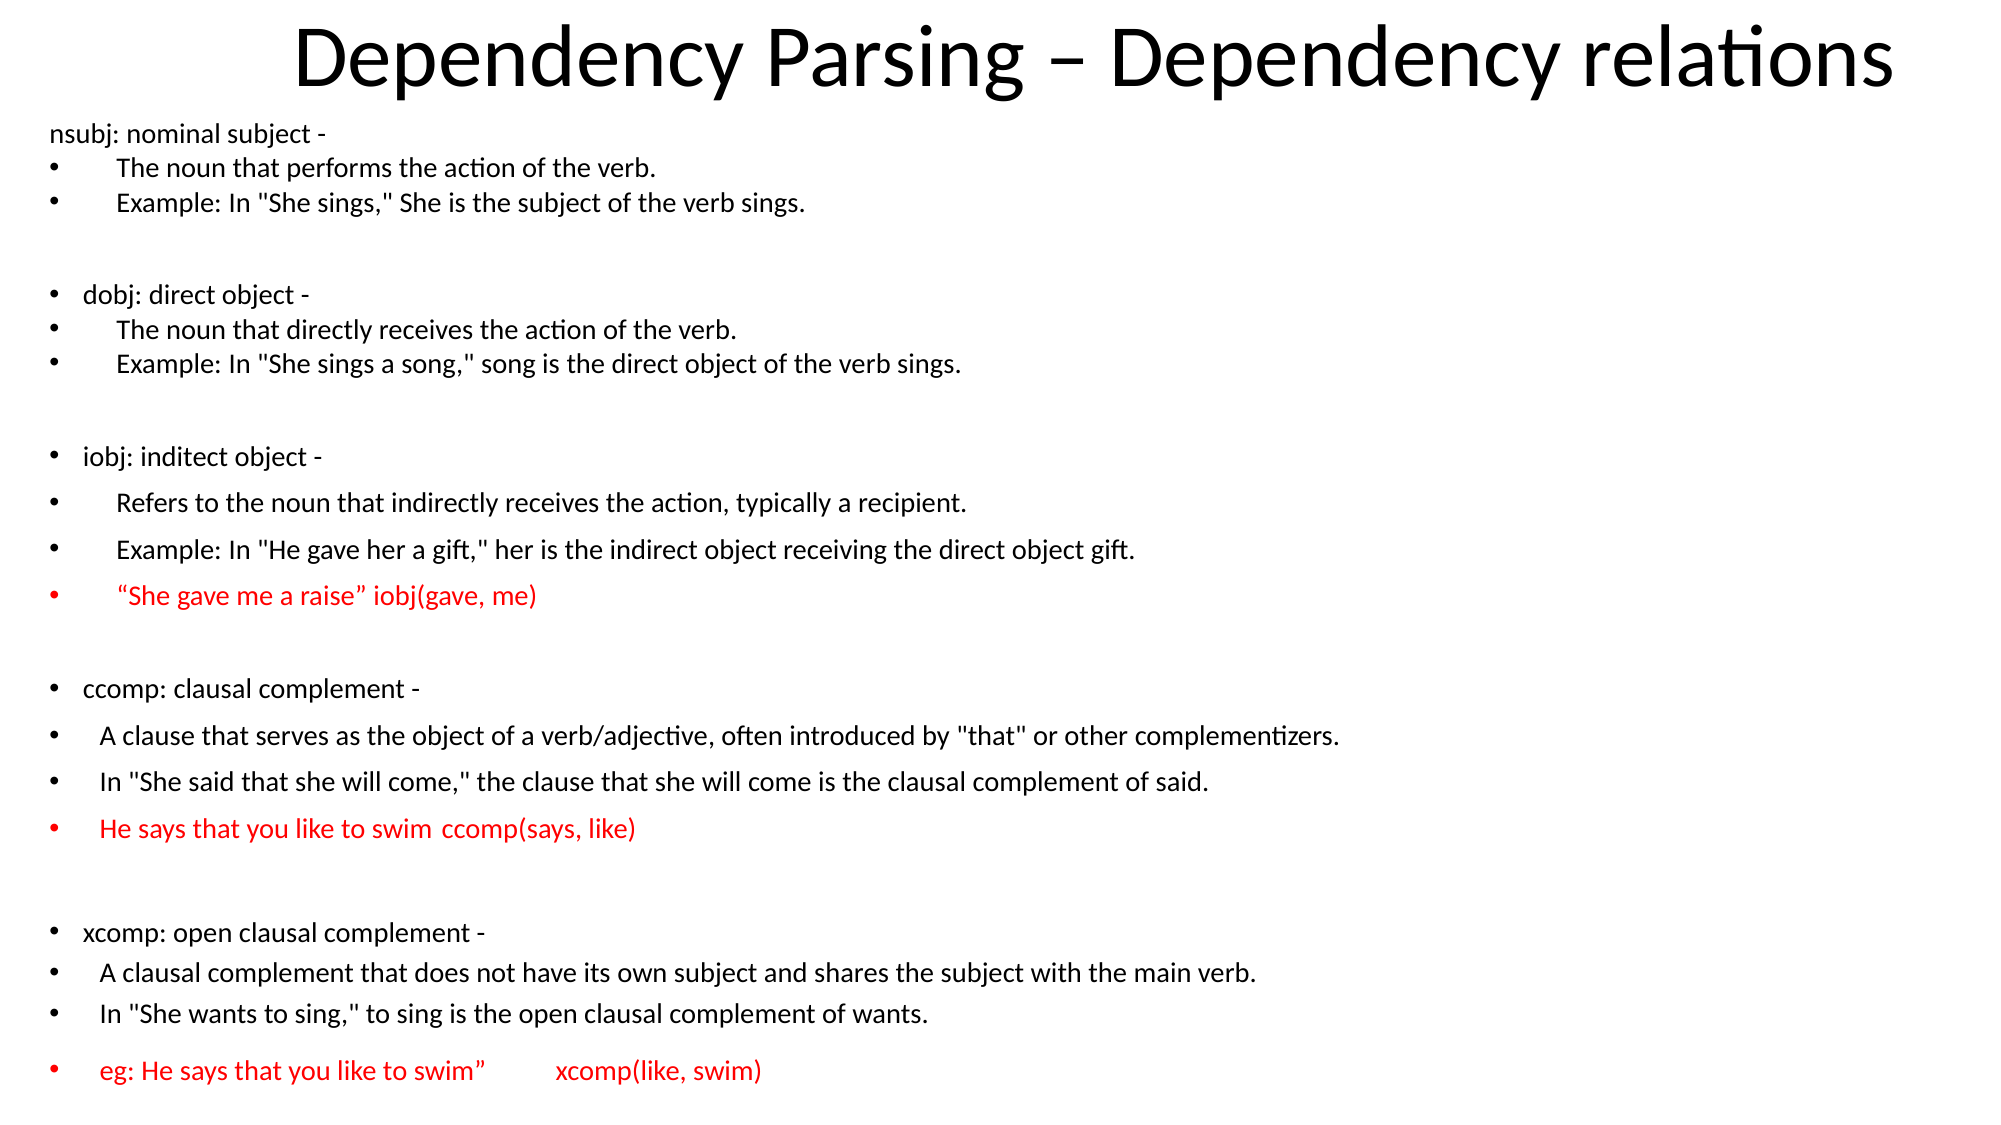

# Dependency Parsing – Dependency relations
nsubj: nominal subject -
The noun that performs the action of the verb.
Example: In "She sings," She is the subject of the verb sings.

dobj: direct object -
The noun that directly receives the action of the verb.
Example: In "She sings a song," song is the direct object of the verb sings.

iobj: inditect object -
Refers to the noun that indirectly receives the action, typically a recipient.
Example: In "He gave her a gift," her is the indirect object receiving the direct object gift.
“She gave me a raise” iobj(gave, me)

ccomp: clausal complement -
A clause that serves as the object of a verb/adjective, often introduced by "that" or other complementizers.
In "She said that she will come," the clause that she will come is the clausal complement of said.
He says that you like to swim	ccomp(says, like)

xcomp: open clausal complement -
A clausal complement that does not have its own subject and shares the subject with the main verb.
In "She wants to sing," to sing is the open clausal complement of wants.
eg: He says that you like to swim” 	xcomp(like, swim)